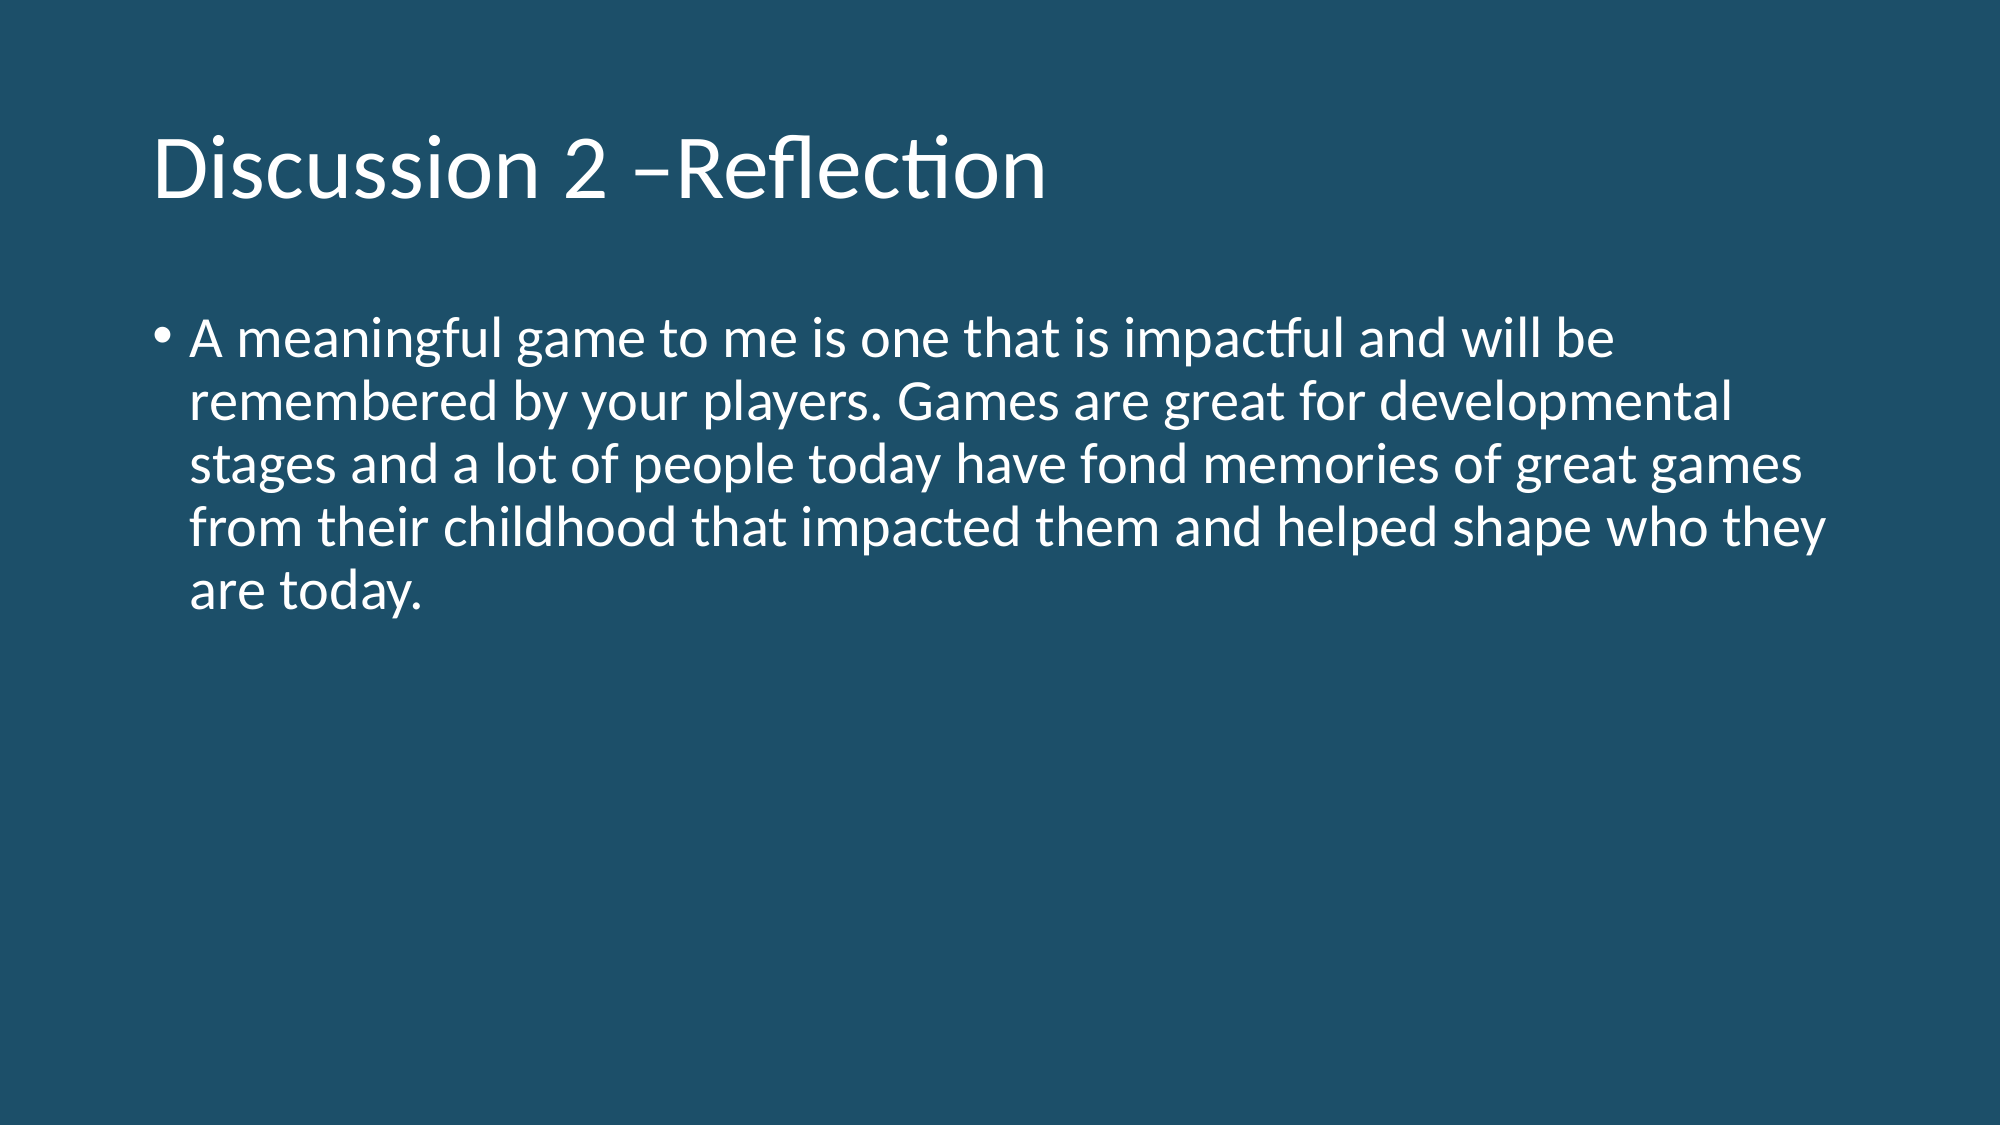

# Discussion 2 –Reflection
A meaningful game to me is one that is impactful and will be remembered by your players. Games are great for developmental stages and a lot of people today have fond memories of great games from their childhood that impacted them and helped shape who they are today.